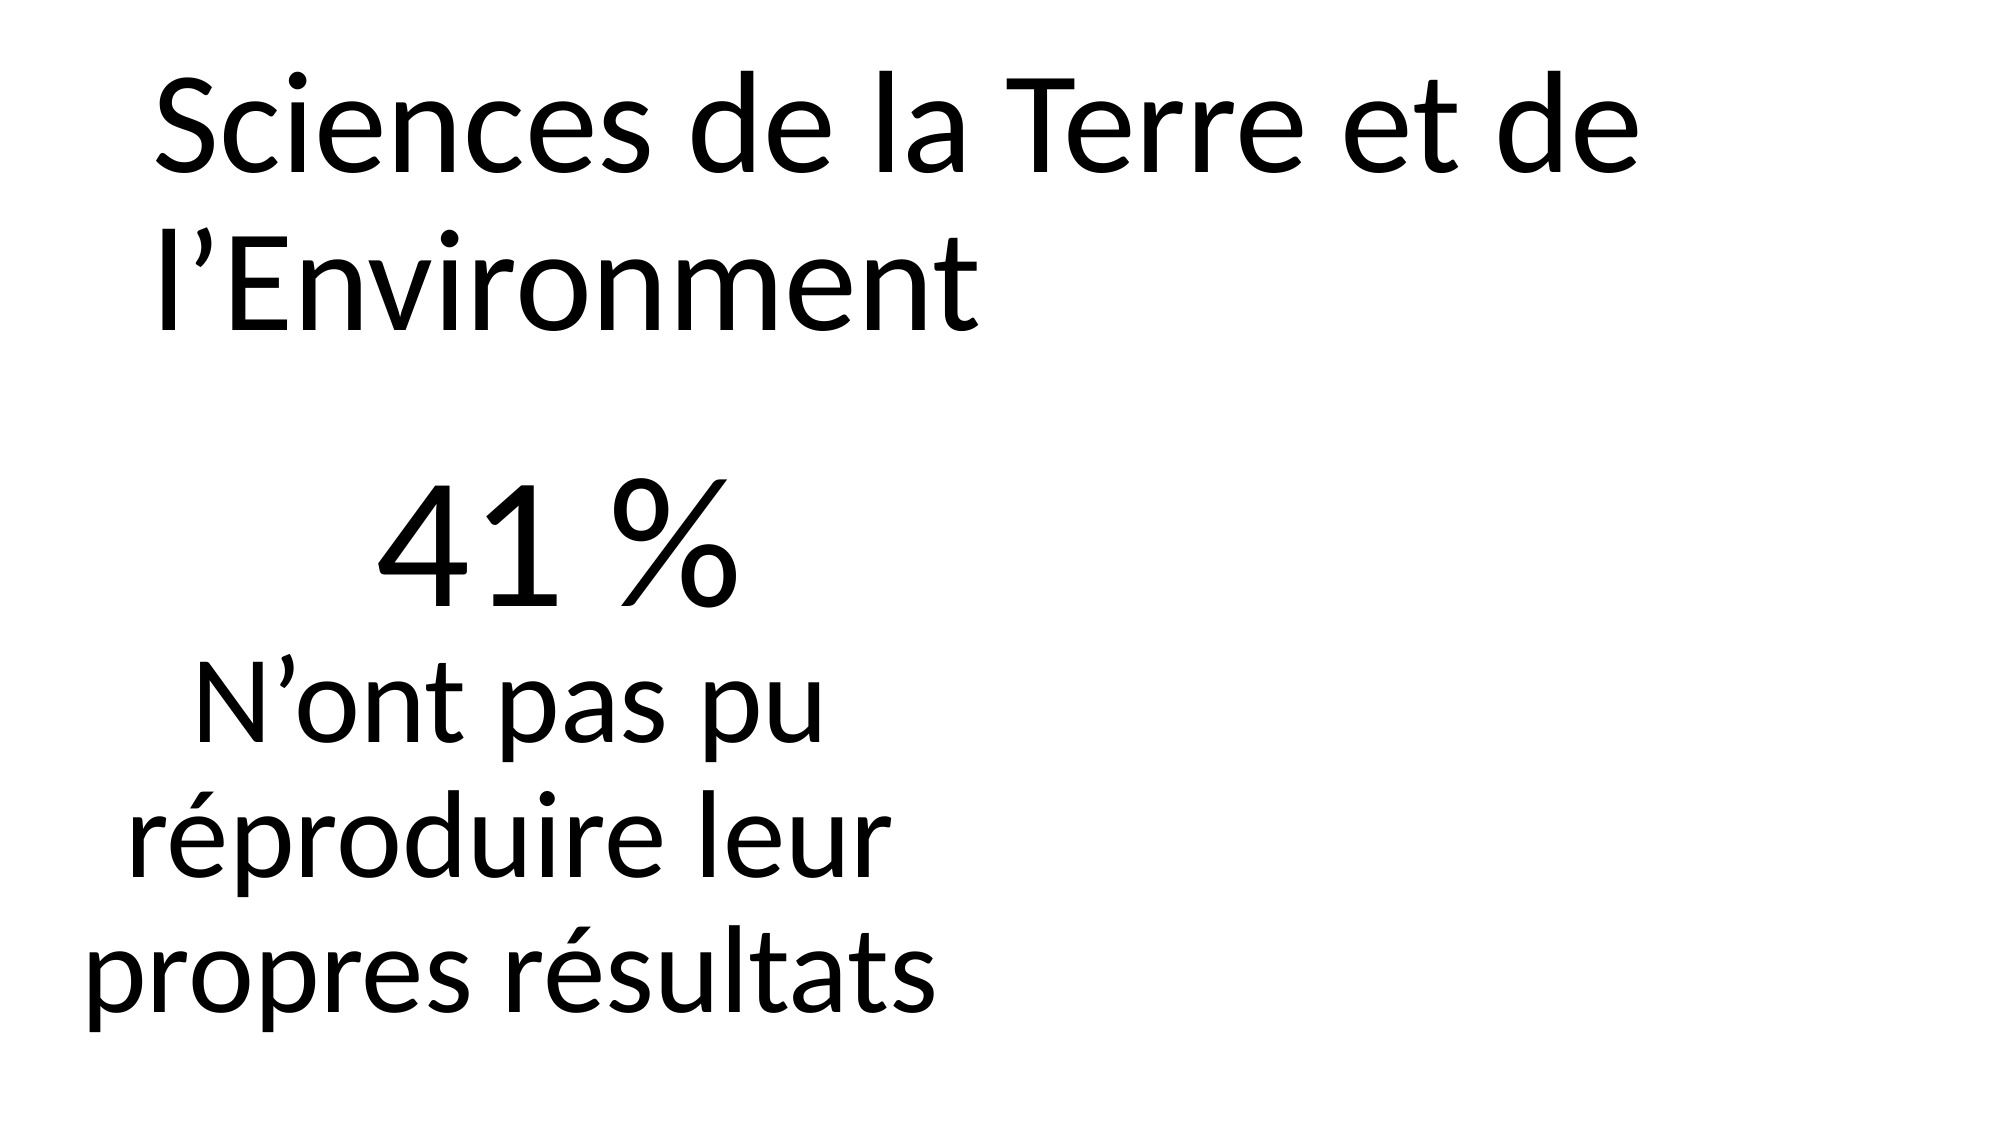

# Sciences de la Terre et de l’Environment
41 %
N’ont pas pu réproduire leur propres résultats